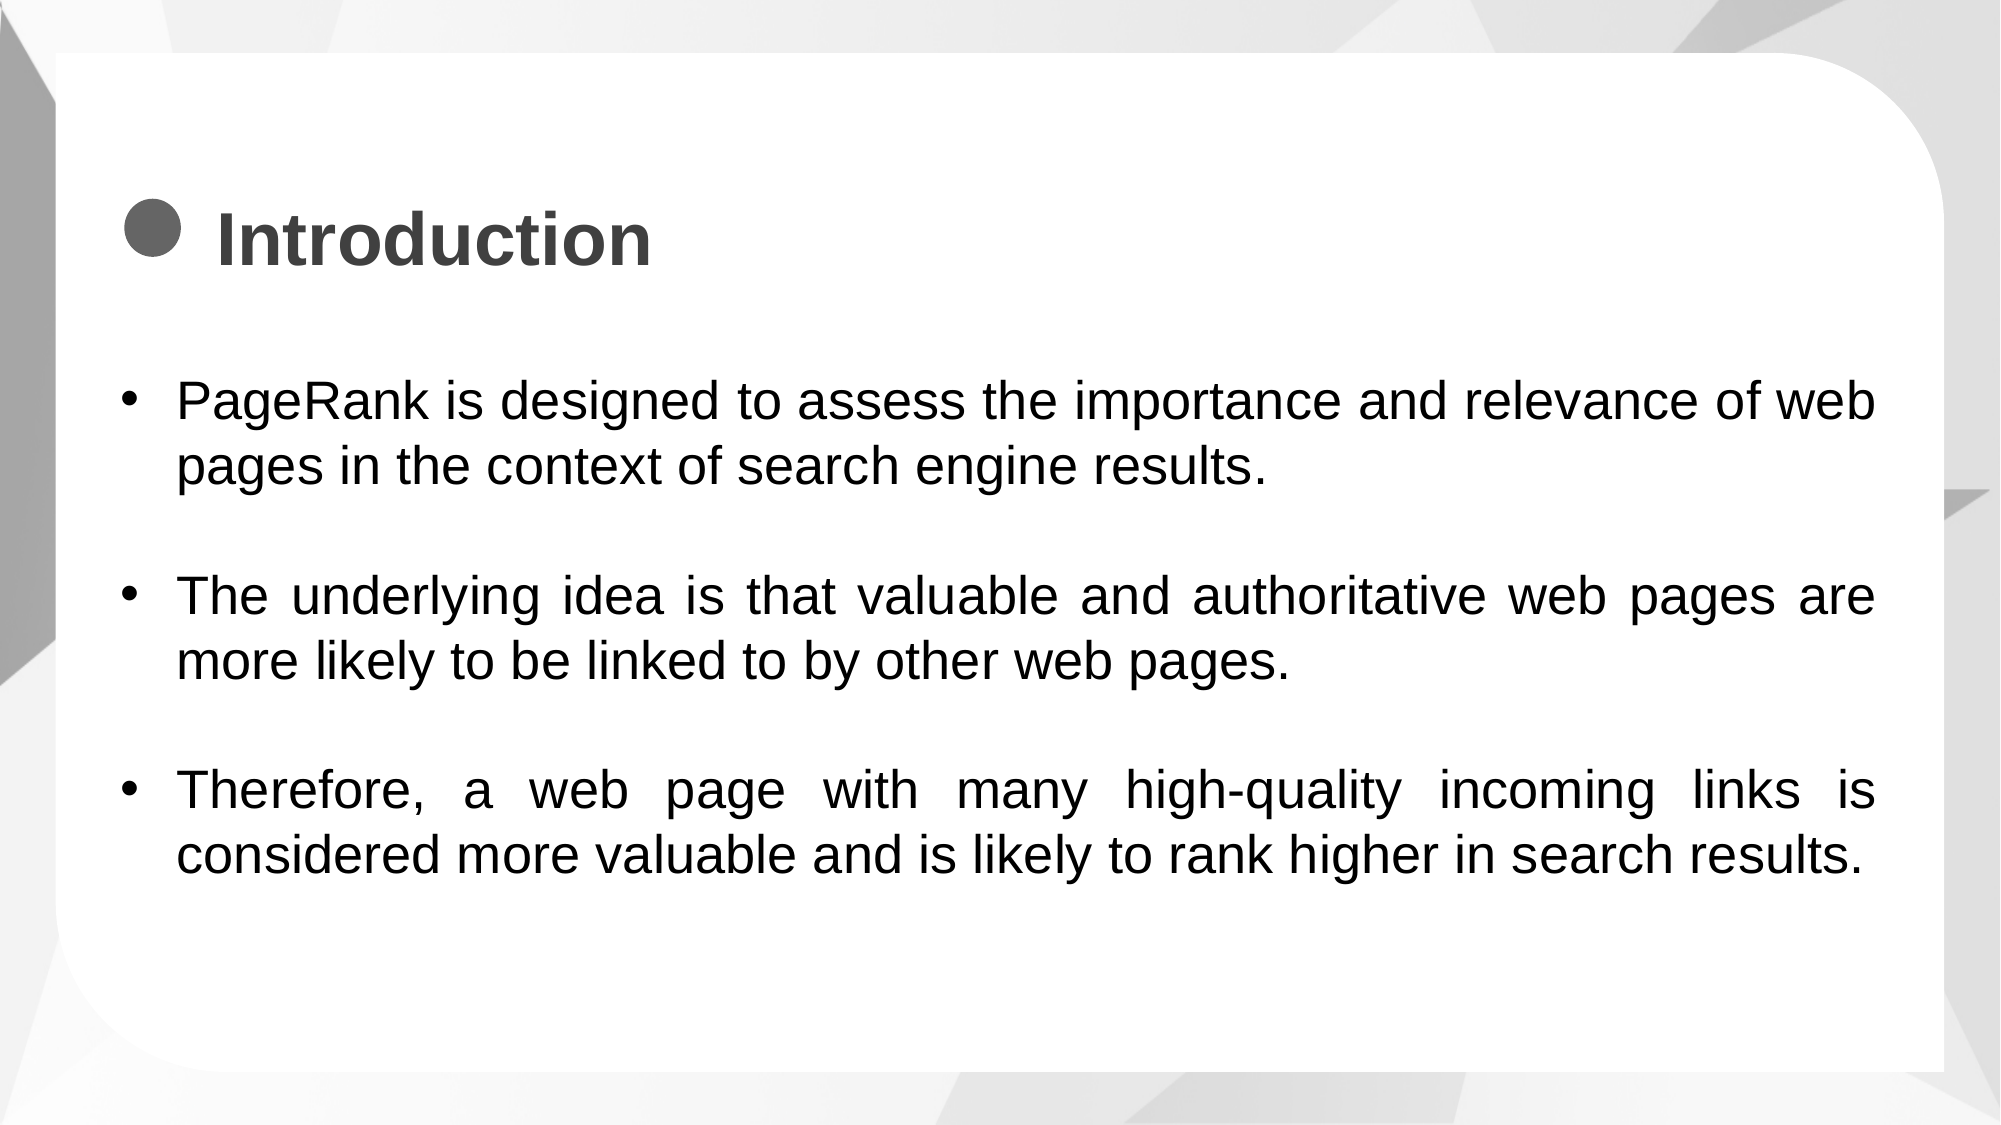

PageRank is designed to assess the importance and relevance of web pages in the context of search engine results.

The underlying idea is that valuable and authoritative web pages are more likely to be linked to by other web pages.

Therefore, a web page with many high-quality incoming links is considered more valuable and is likely to rank higher in search results.

 Introduction